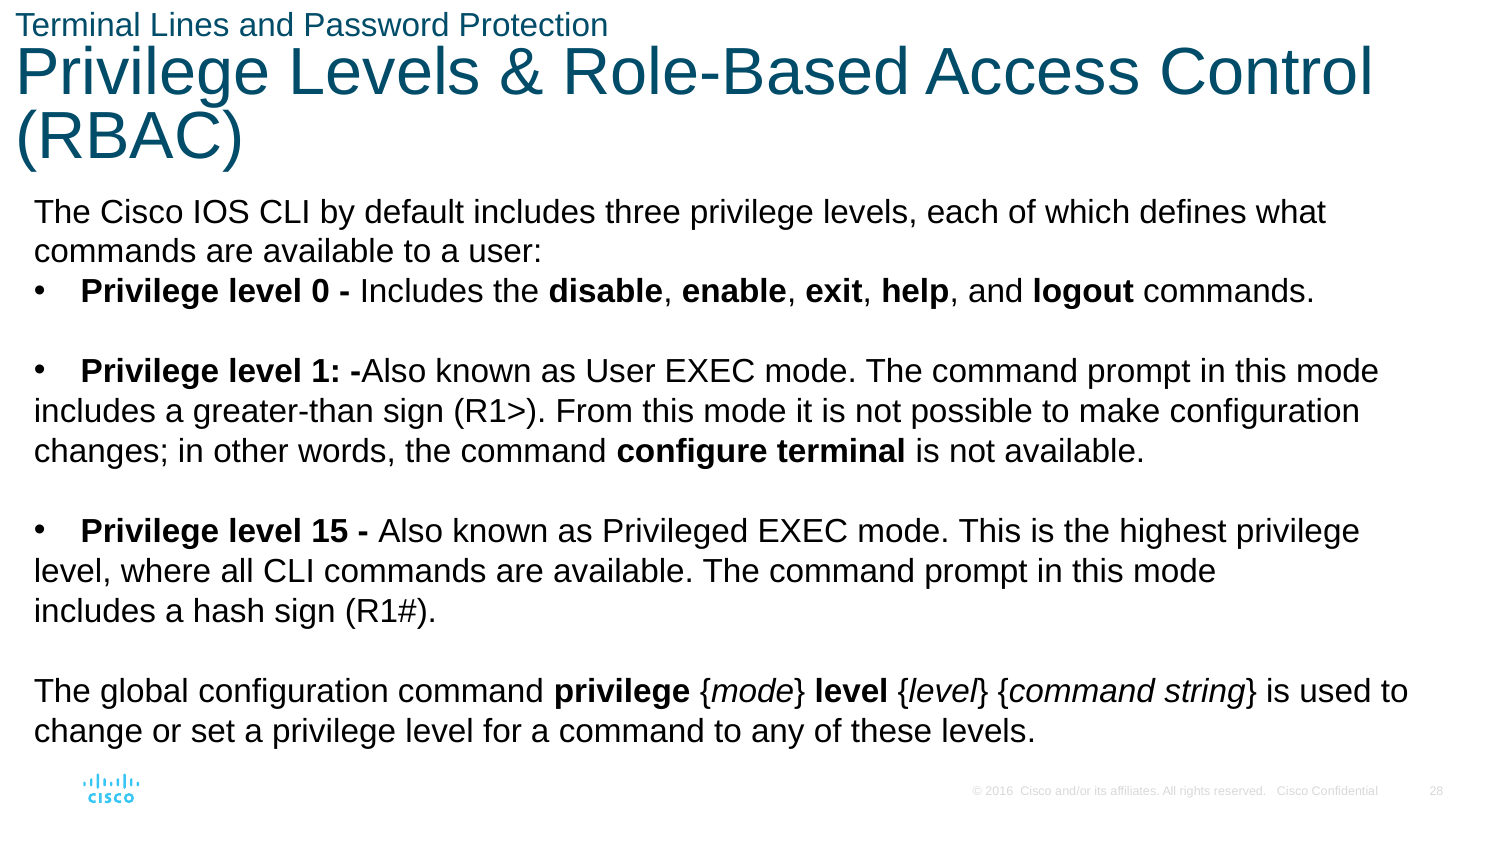

# Terminal Lines and Password Protection Privilege Levels & Role-Based Access Control (RBAC)
The Cisco IOS CLI by default includes three privilege levels, each of which defines what
commands are available to a user:
Privilege level 0 - Includes the disable, enable, exit, help, and logout commands.

Privilege level 1: -Also known as User EXEC mode. The command prompt in this mode
includes a greater-than sign (R1>). From this mode it is not possible to make configuration
changes; in other words, the command configure terminal is not available.

Privilege level 15 - Also known as Privileged EXEC mode. This is the highest privilege
level, where all CLI commands are available. The command prompt in this mode
includes a hash sign (R1#).

The global configuration command privilege {mode} level {level} {command string} is used to change or set a privilege level for a command to any of these levels.